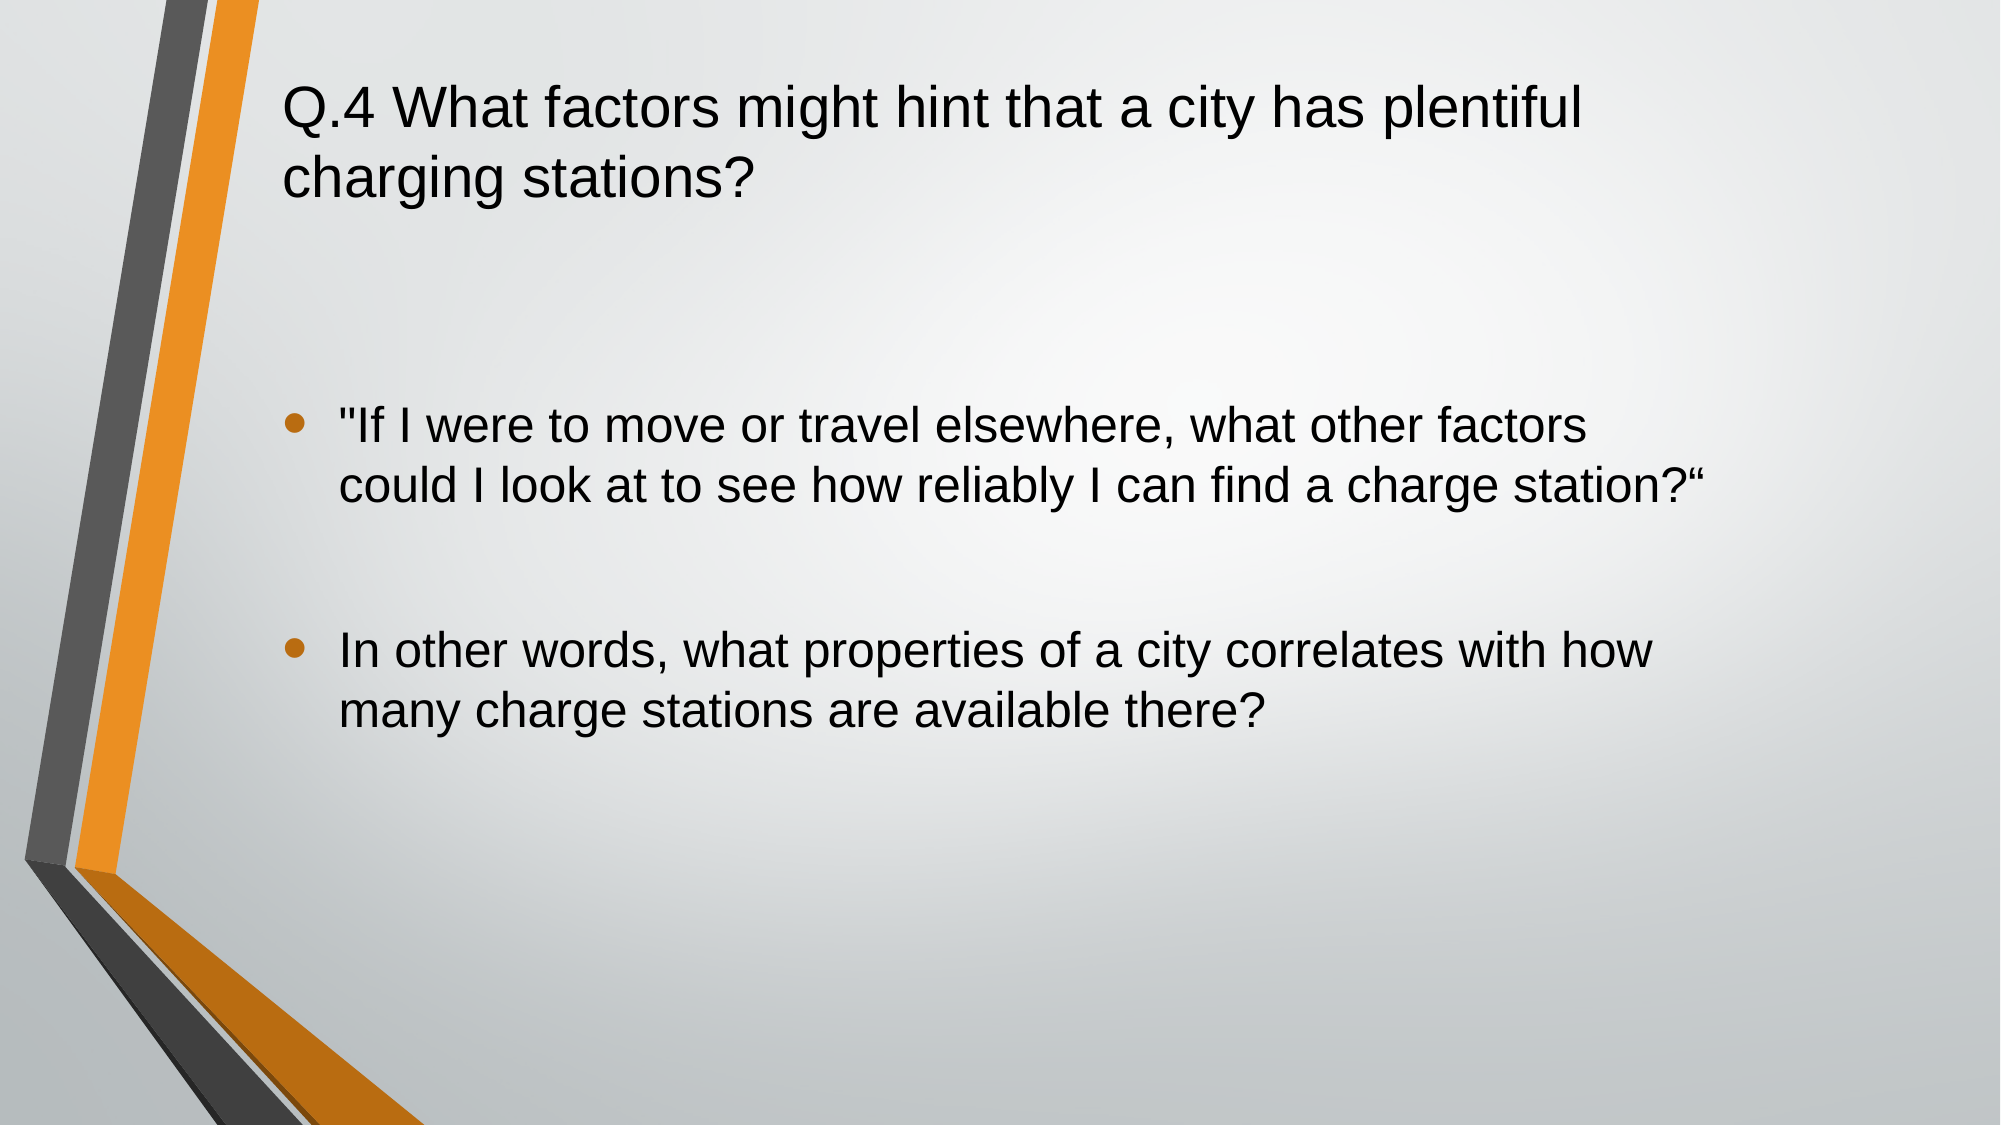

# Q.4 What factors might hint that a city has plentiful charging stations?
"If I were to move or travel elsewhere, what other factors could I look at to see how reliably I can find a charge station?“

In other words, what properties of a city correlates with how many charge stations are available there?